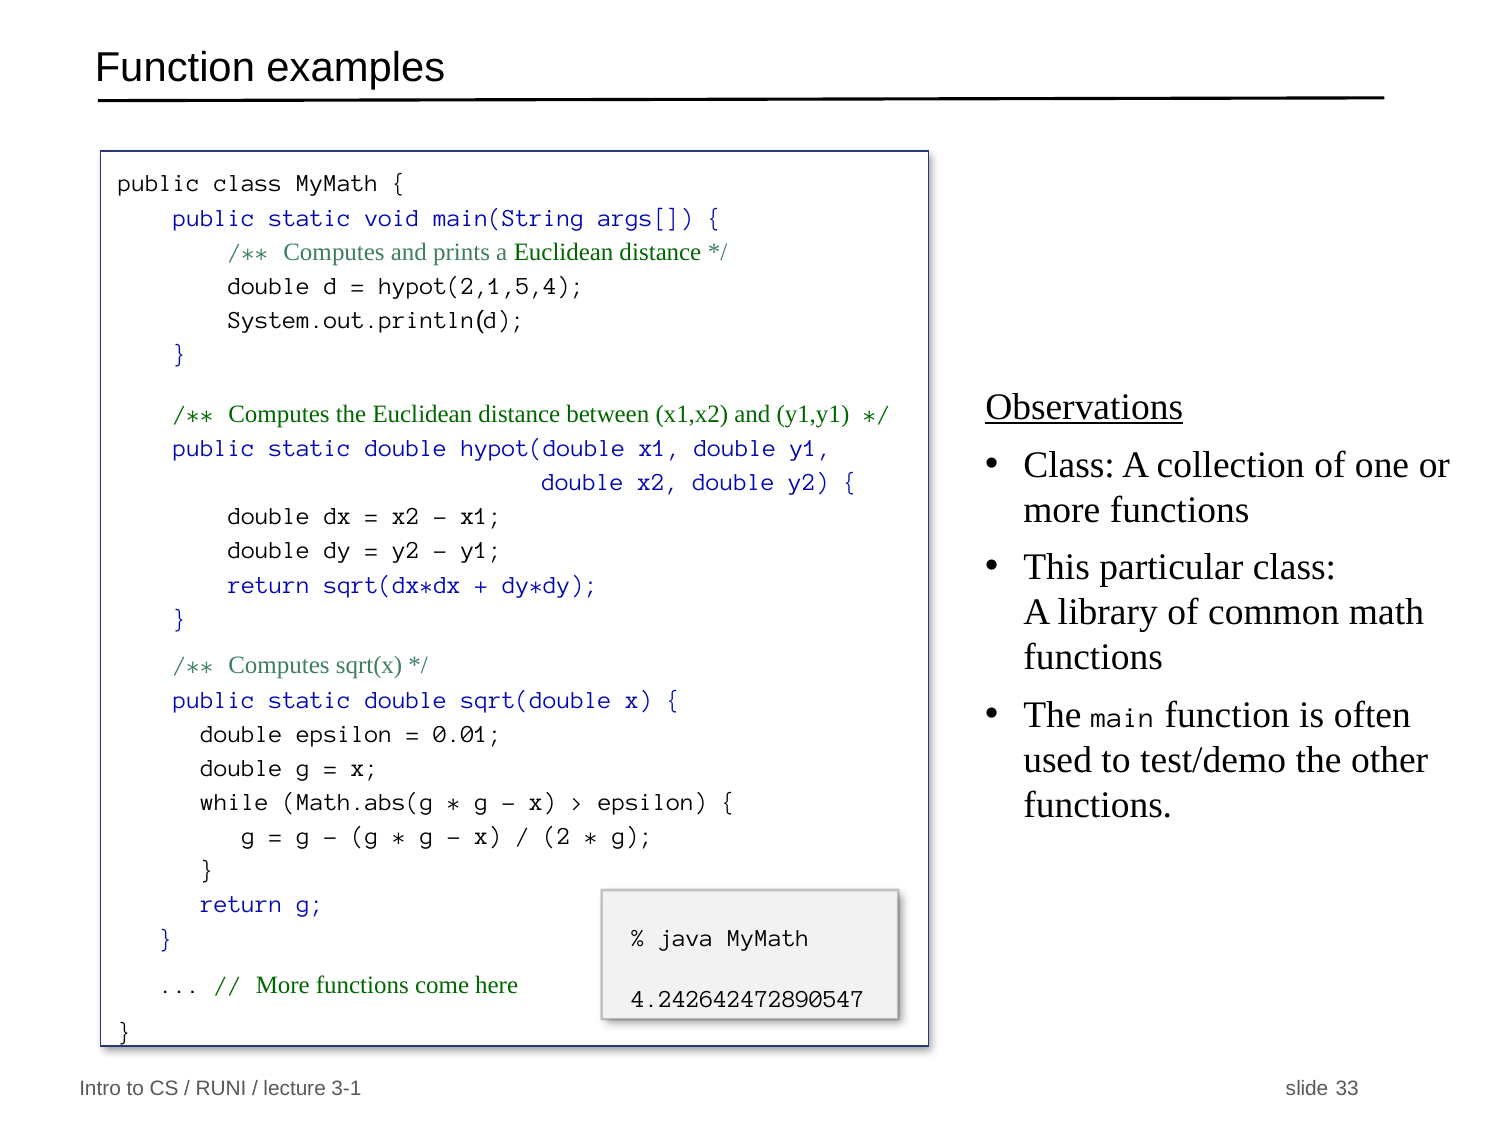

# Function examples
public class MyMath {
    public static void main(String args[]) {
        /** Computes and prints a Euclidean distance */
        double d = hypot(2,1,5,4);
        System.out.println(d);
    }
    /** Computes the Euclidean distance between (x1,x2) and (y1,y1) */
    public static double hypot(double x1, double y1,
		         double x2, double y2) {
        double dx = x2 - x1;
        double dy = y2 - y1;
        return sqrt(dx*dx + dy*dy);
    }
    /** Computes sqrt(x) */
    public static double sqrt(double x) {
      double epsilon = 0.01;
      double g = x;
      while (Math.abs(g * g - x) > epsilon) {
         g = g - (g * g - x) / (2 * g);
      }
      return g;
   }
   ... // More functions come here
}
Observations
Class: A collection of one or more functions
This particular class:
A library of common math functions
The main function is often used to test/demo the other functions.
% java MyMath
4.242642472890547